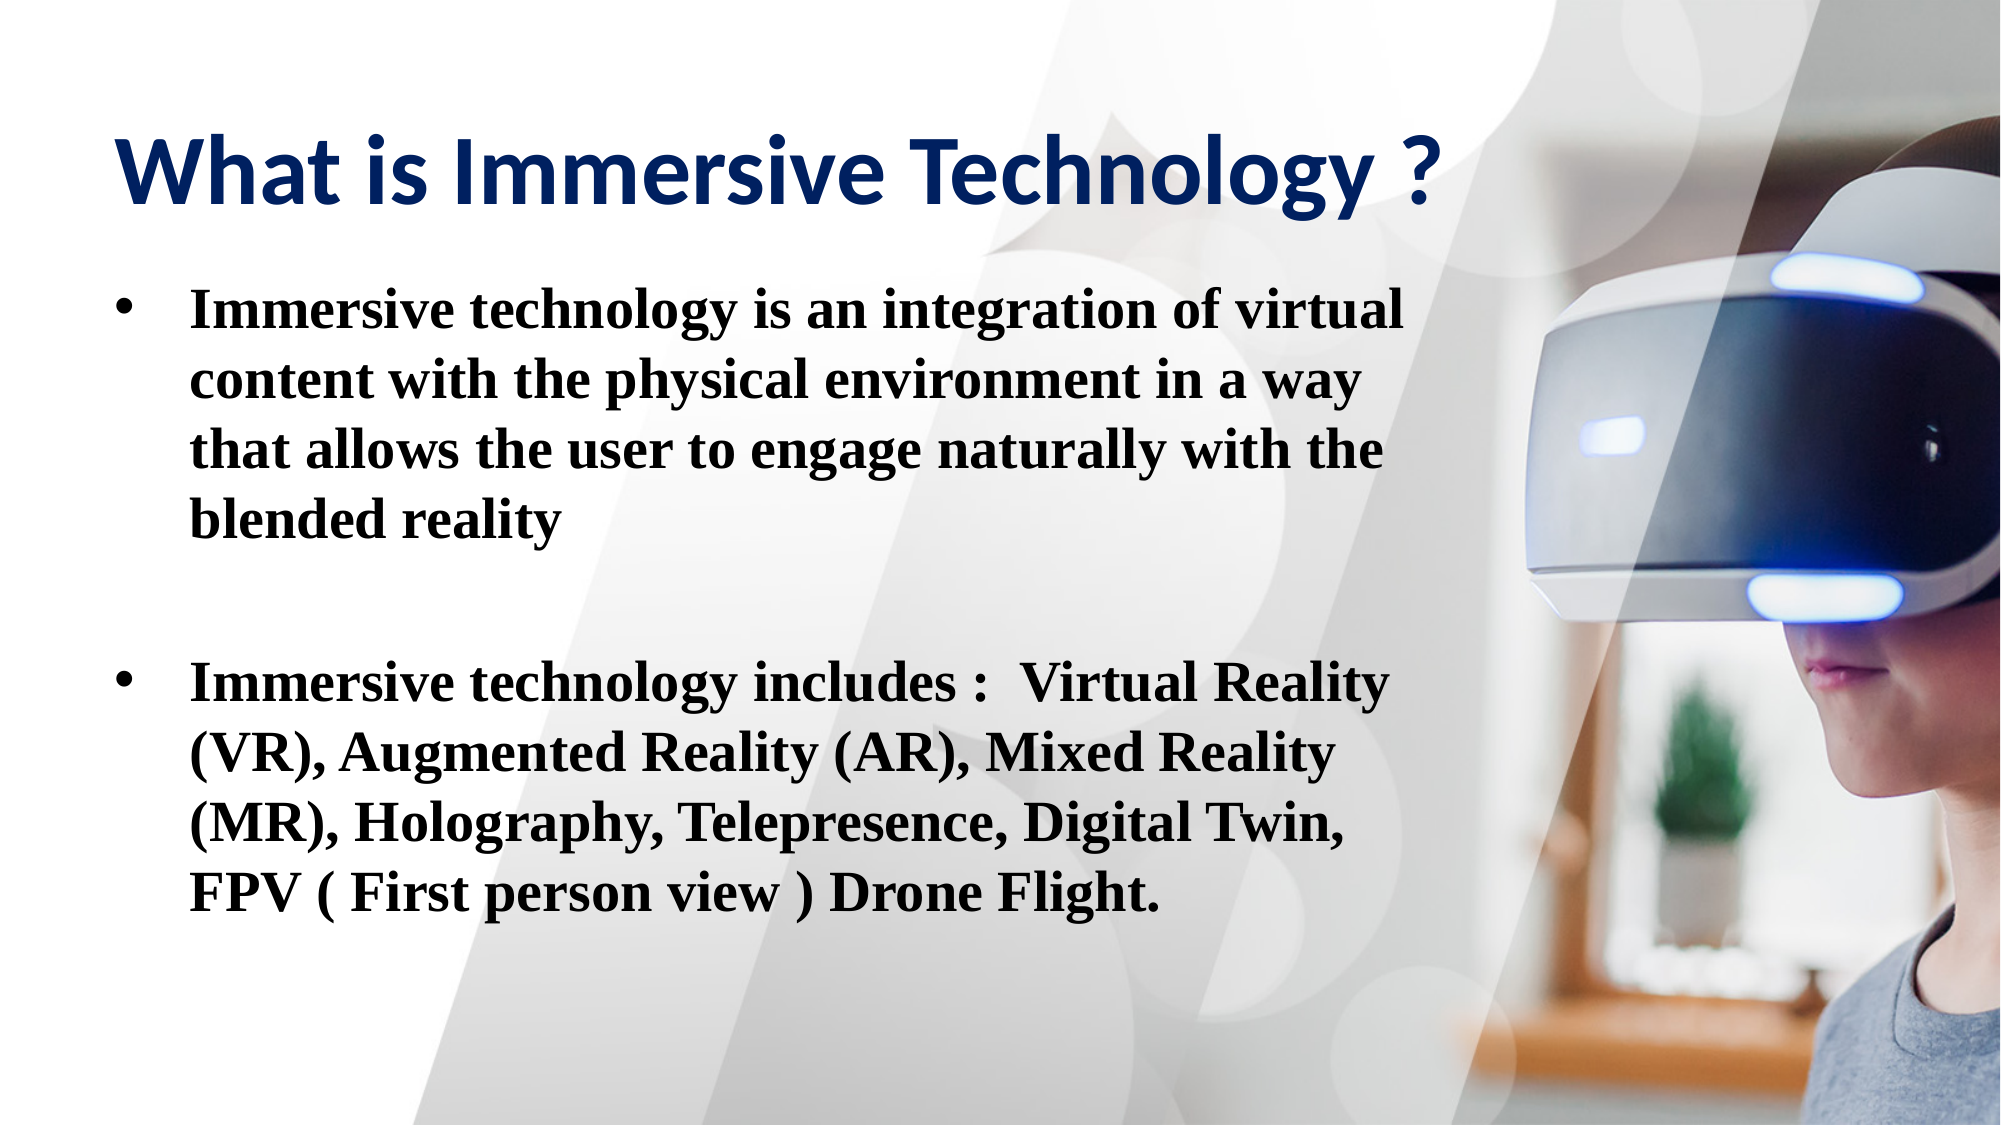

# What is Immersive Technology ?
Immersive technology is an integration of virtual content with the physical environment in a way that allows the user to engage naturally with the blended reality

Immersive technology includes :  Virtual Reality (VR), Augmented Reality (AR), Mixed Reality (MR), Holography, Telepresence, Digital Twin, FPV ( First person view ) Drone Flight.